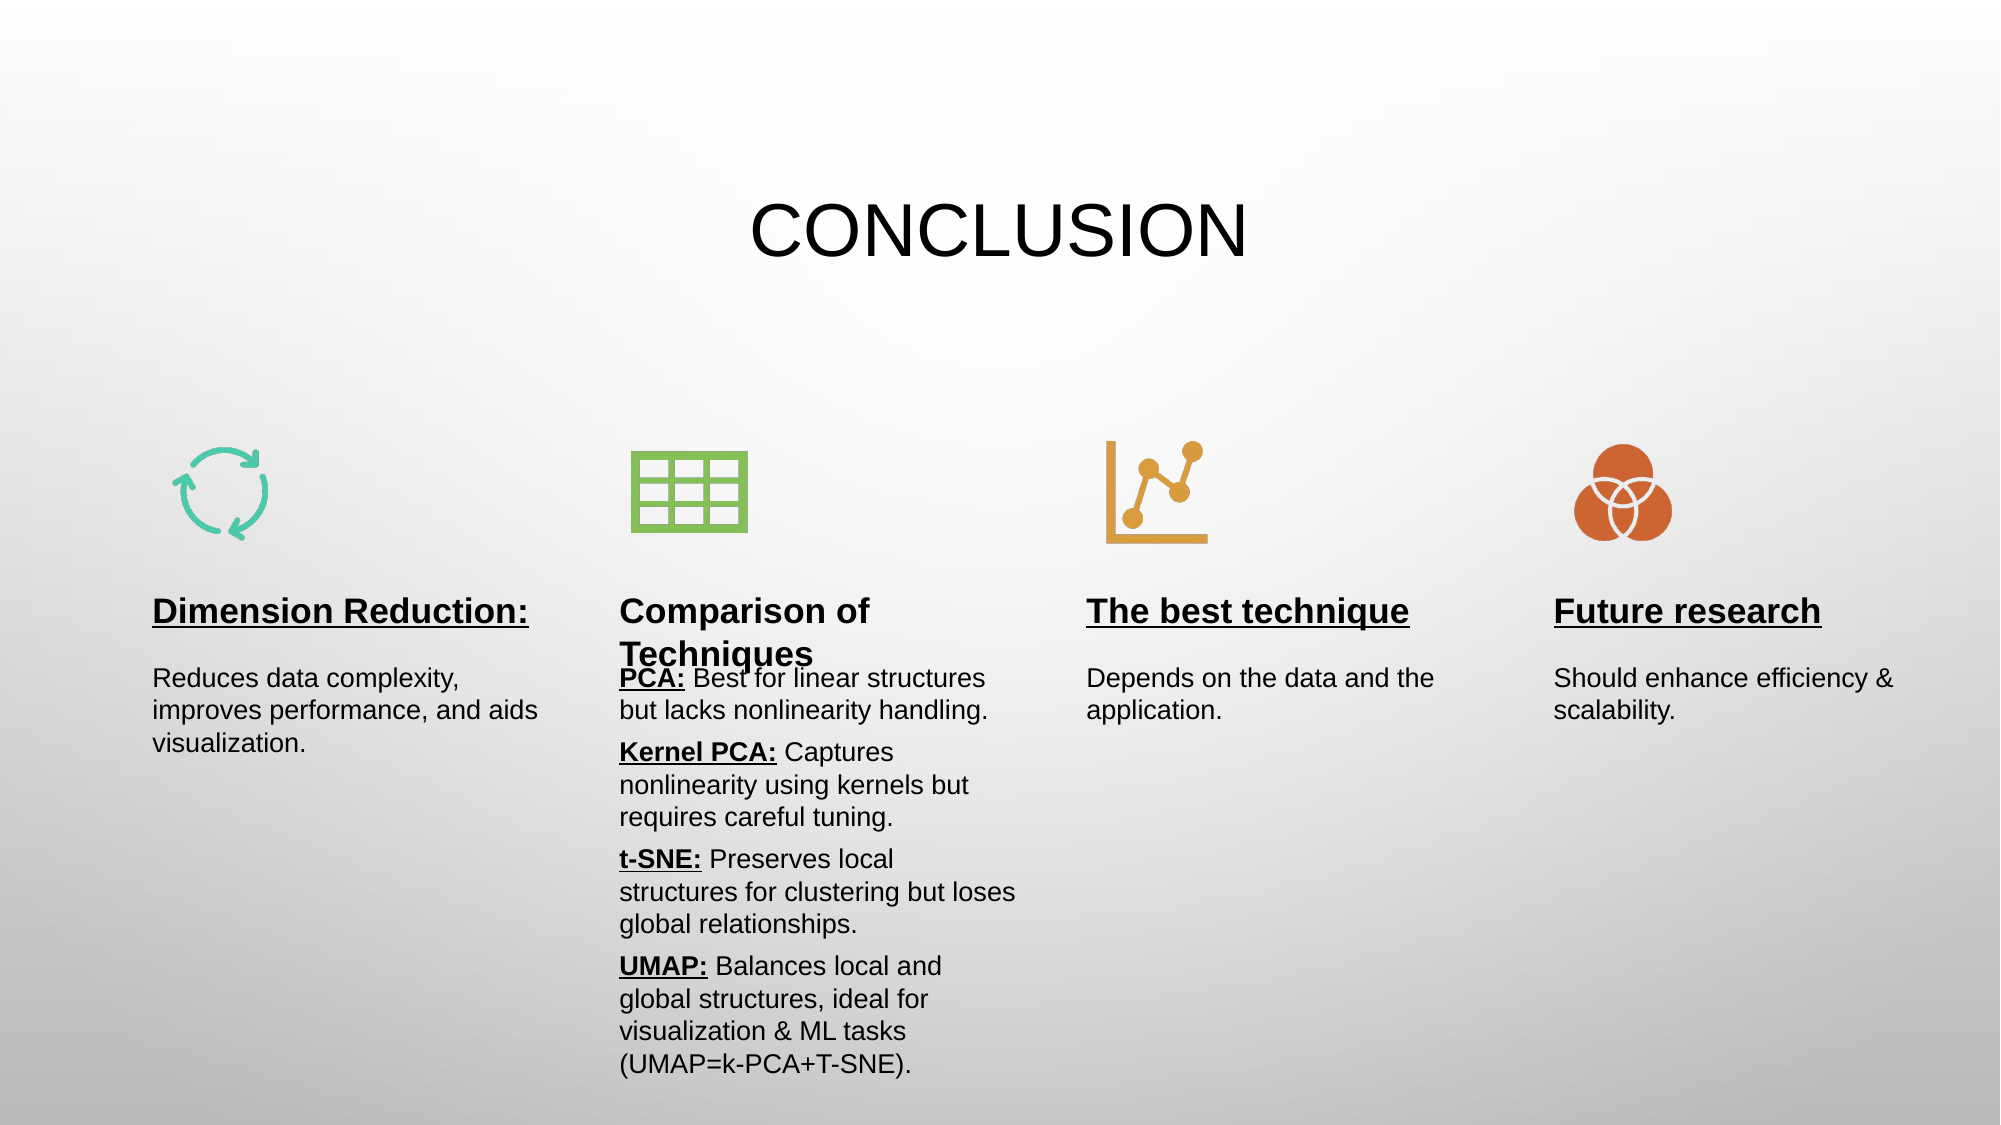

# Conclusion
Dimension Reduction:
Reduces data complexity, improves performance, and aids visualization.
Comparison of Techniques
PCA: Best for linear structures but lacks nonlinearity handling.
Kernel PCA: Captures nonlinearity using kernels but requires careful tuning.
t-SNE: Preserves local structures for clustering but loses global relationships.
UMAP: Balances local and global structures, ideal for visualization & ML tasks (UMAP=k-PCA+T-SNE).
The best technique
Depends on the data and the application.
Future research
Should enhance efficiency & scalability.